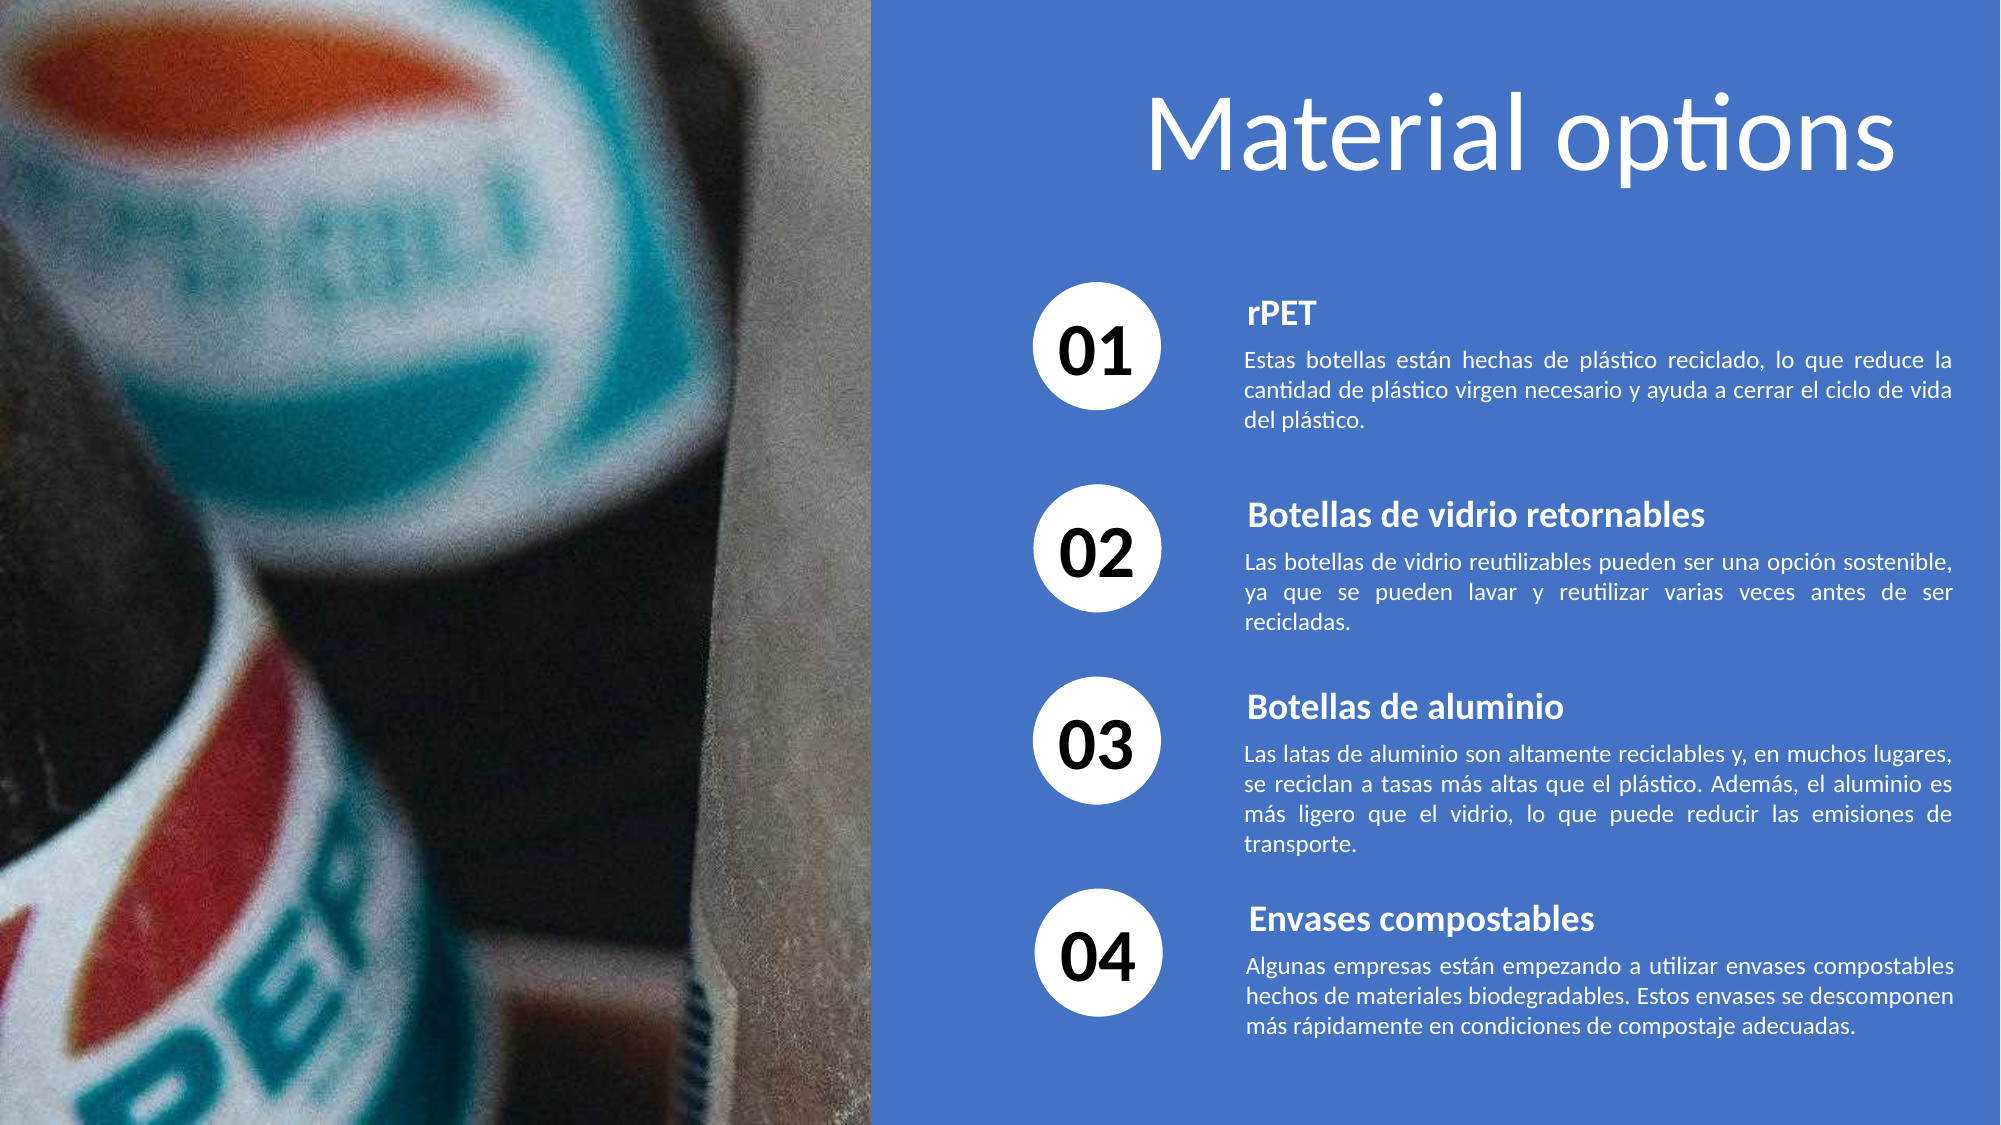

Material options
rPET
Estas botellas están hechas de plástico reciclado, lo que reduce la cantidad de plástico virgen necesario y ayuda a cerrar el ciclo de vida del plástico.

01
Botellas de vidrio retornables
Las botellas de vidrio reutilizables pueden ser una opción sostenible, ya que se pueden lavar y reutilizar varias veces antes de ser recicladas.

02
Botellas de aluminio
Las latas de aluminio son altamente reciclables y, en muchos lugares, se reciclan a tasas más altas que el plástico. Además, el aluminio es más ligero que el vidrio, lo que puede reducir las emisiones de transporte.

03
Envases compostables
Algunas empresas están empezando a utilizar envases compostables hechos de materiales biodegradables. Estos envases se descomponen más rápidamente en condiciones de compostaje adecuadas.

04